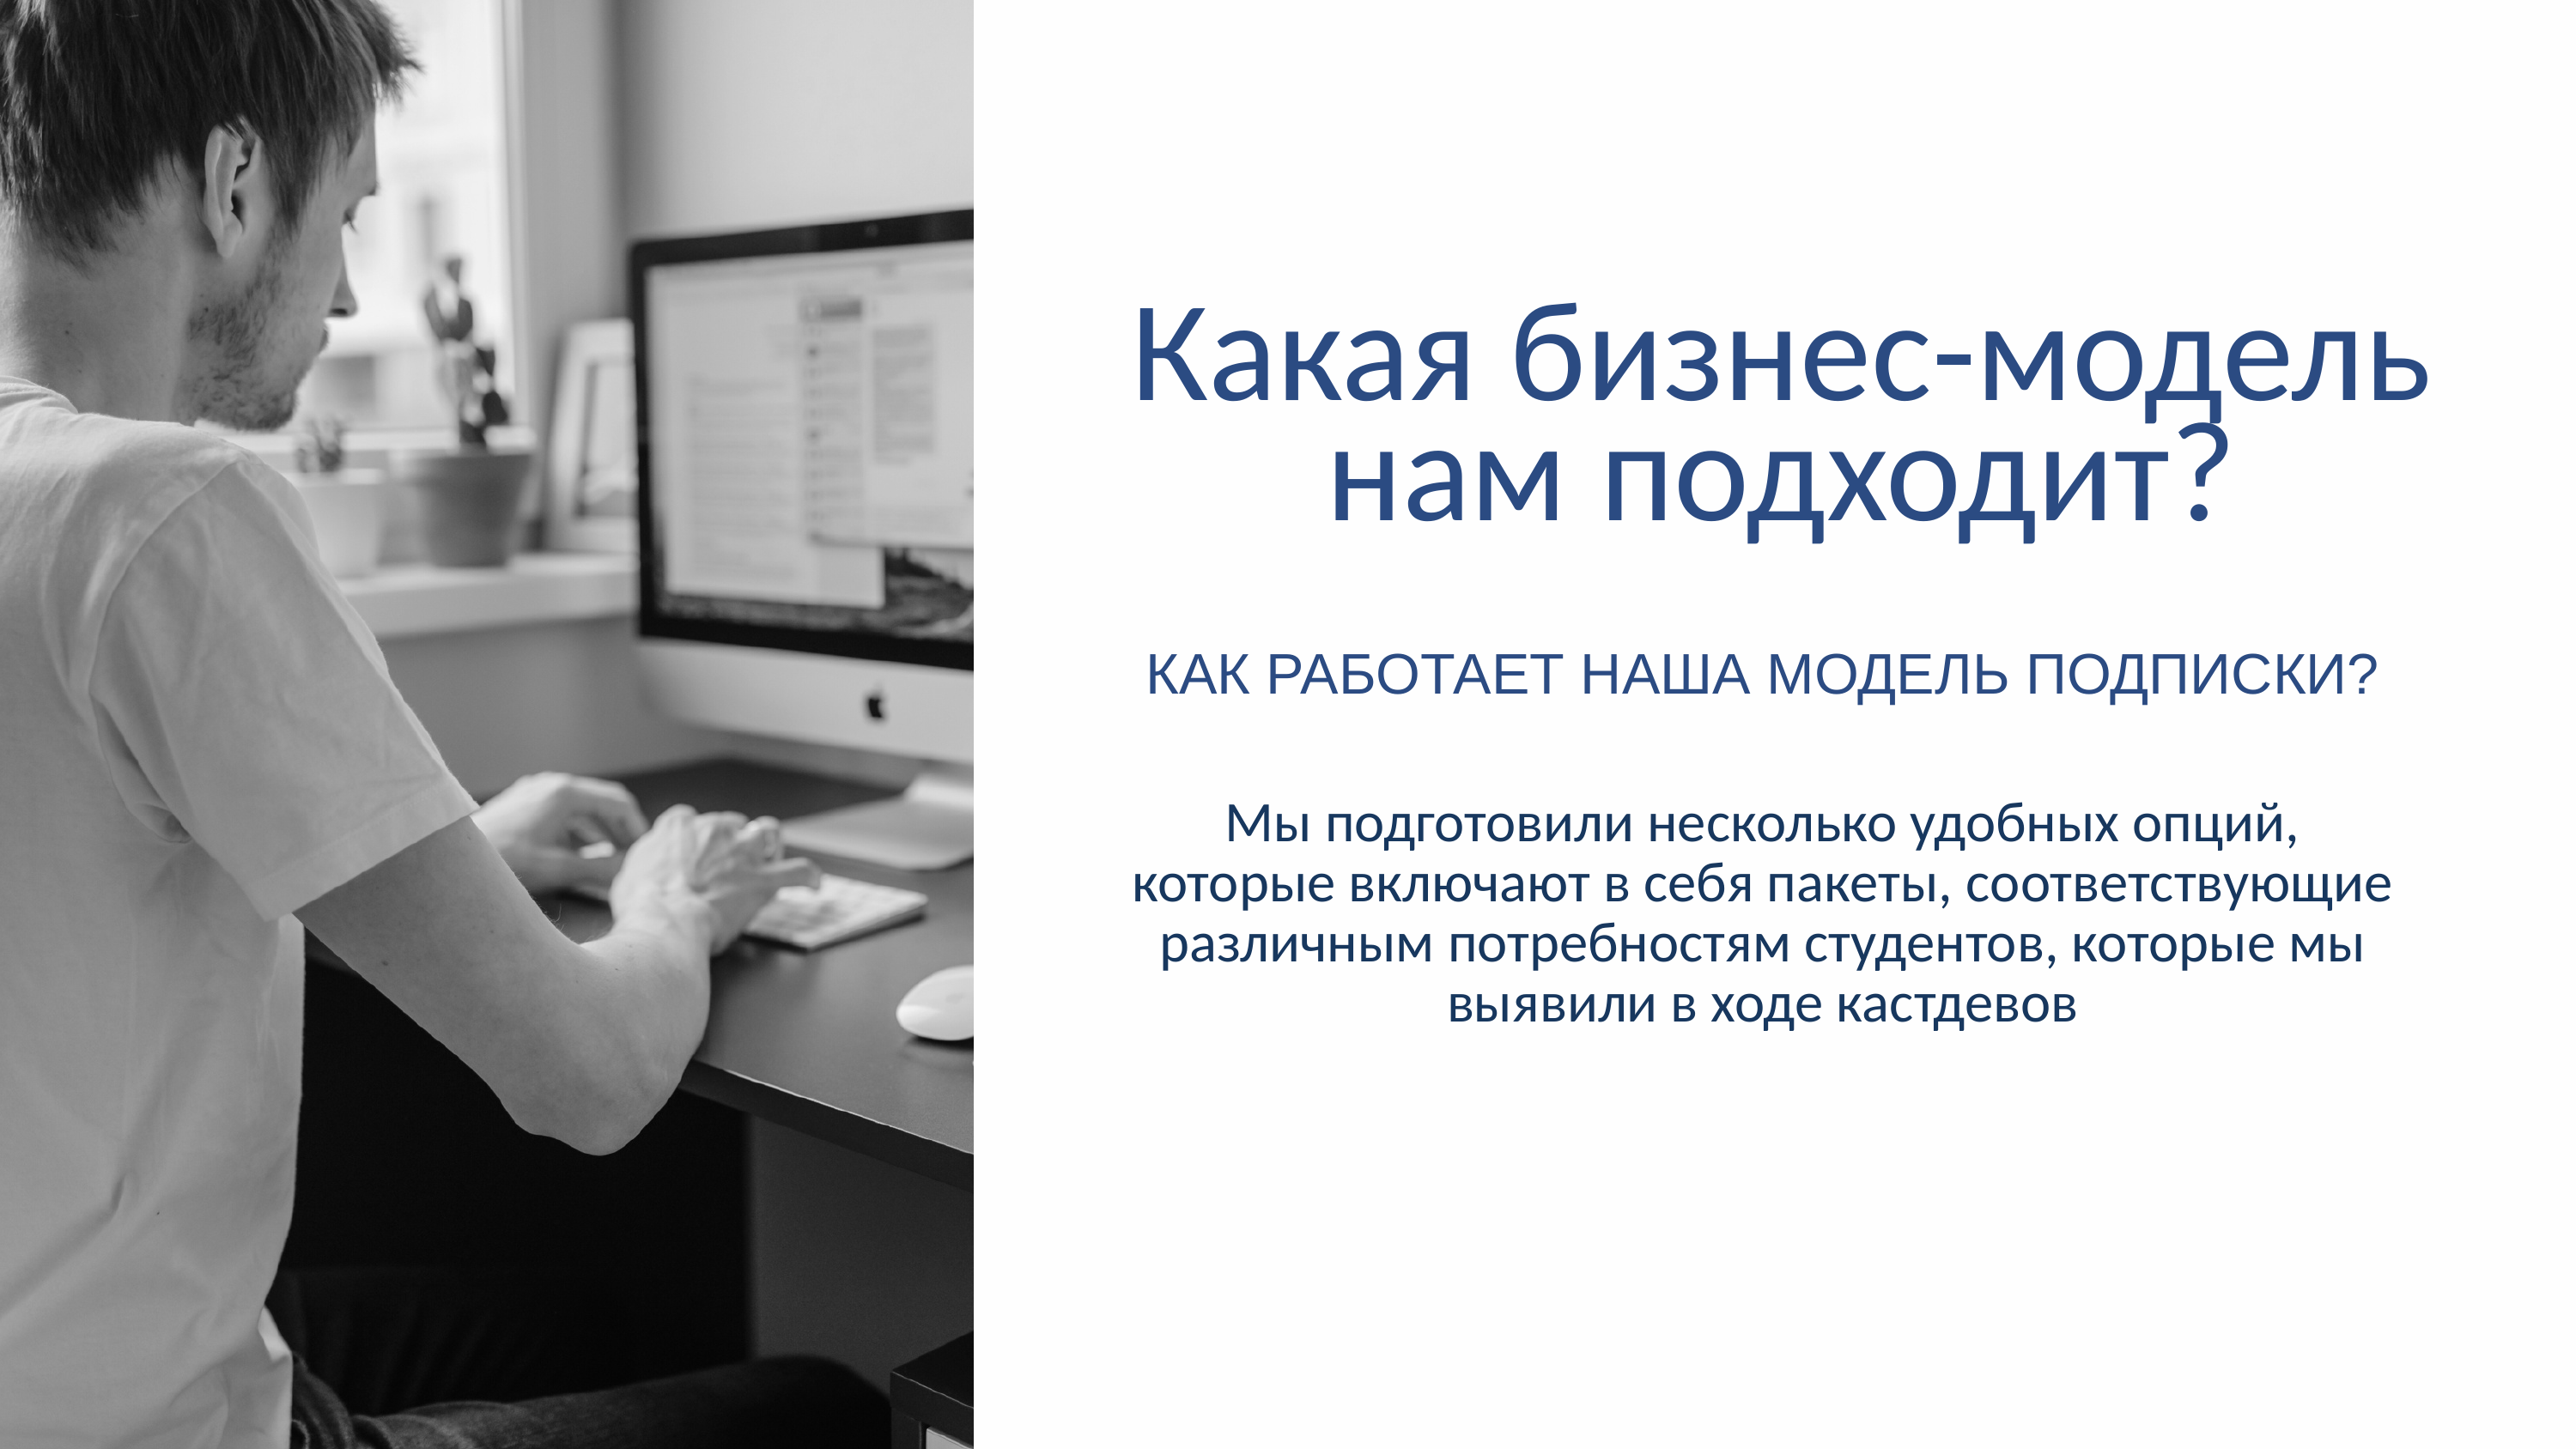

Какая бизнес-модель нам подходит?

КАК РАБОТАЕТ НАША МОДЕЛЬ ПОДПИСКИ?
Мы подготовили несколько удобных опций, которые включают в себя пакеты, соответствующие различным потребностям студентов, которые мы выявили в ходе кастдевов